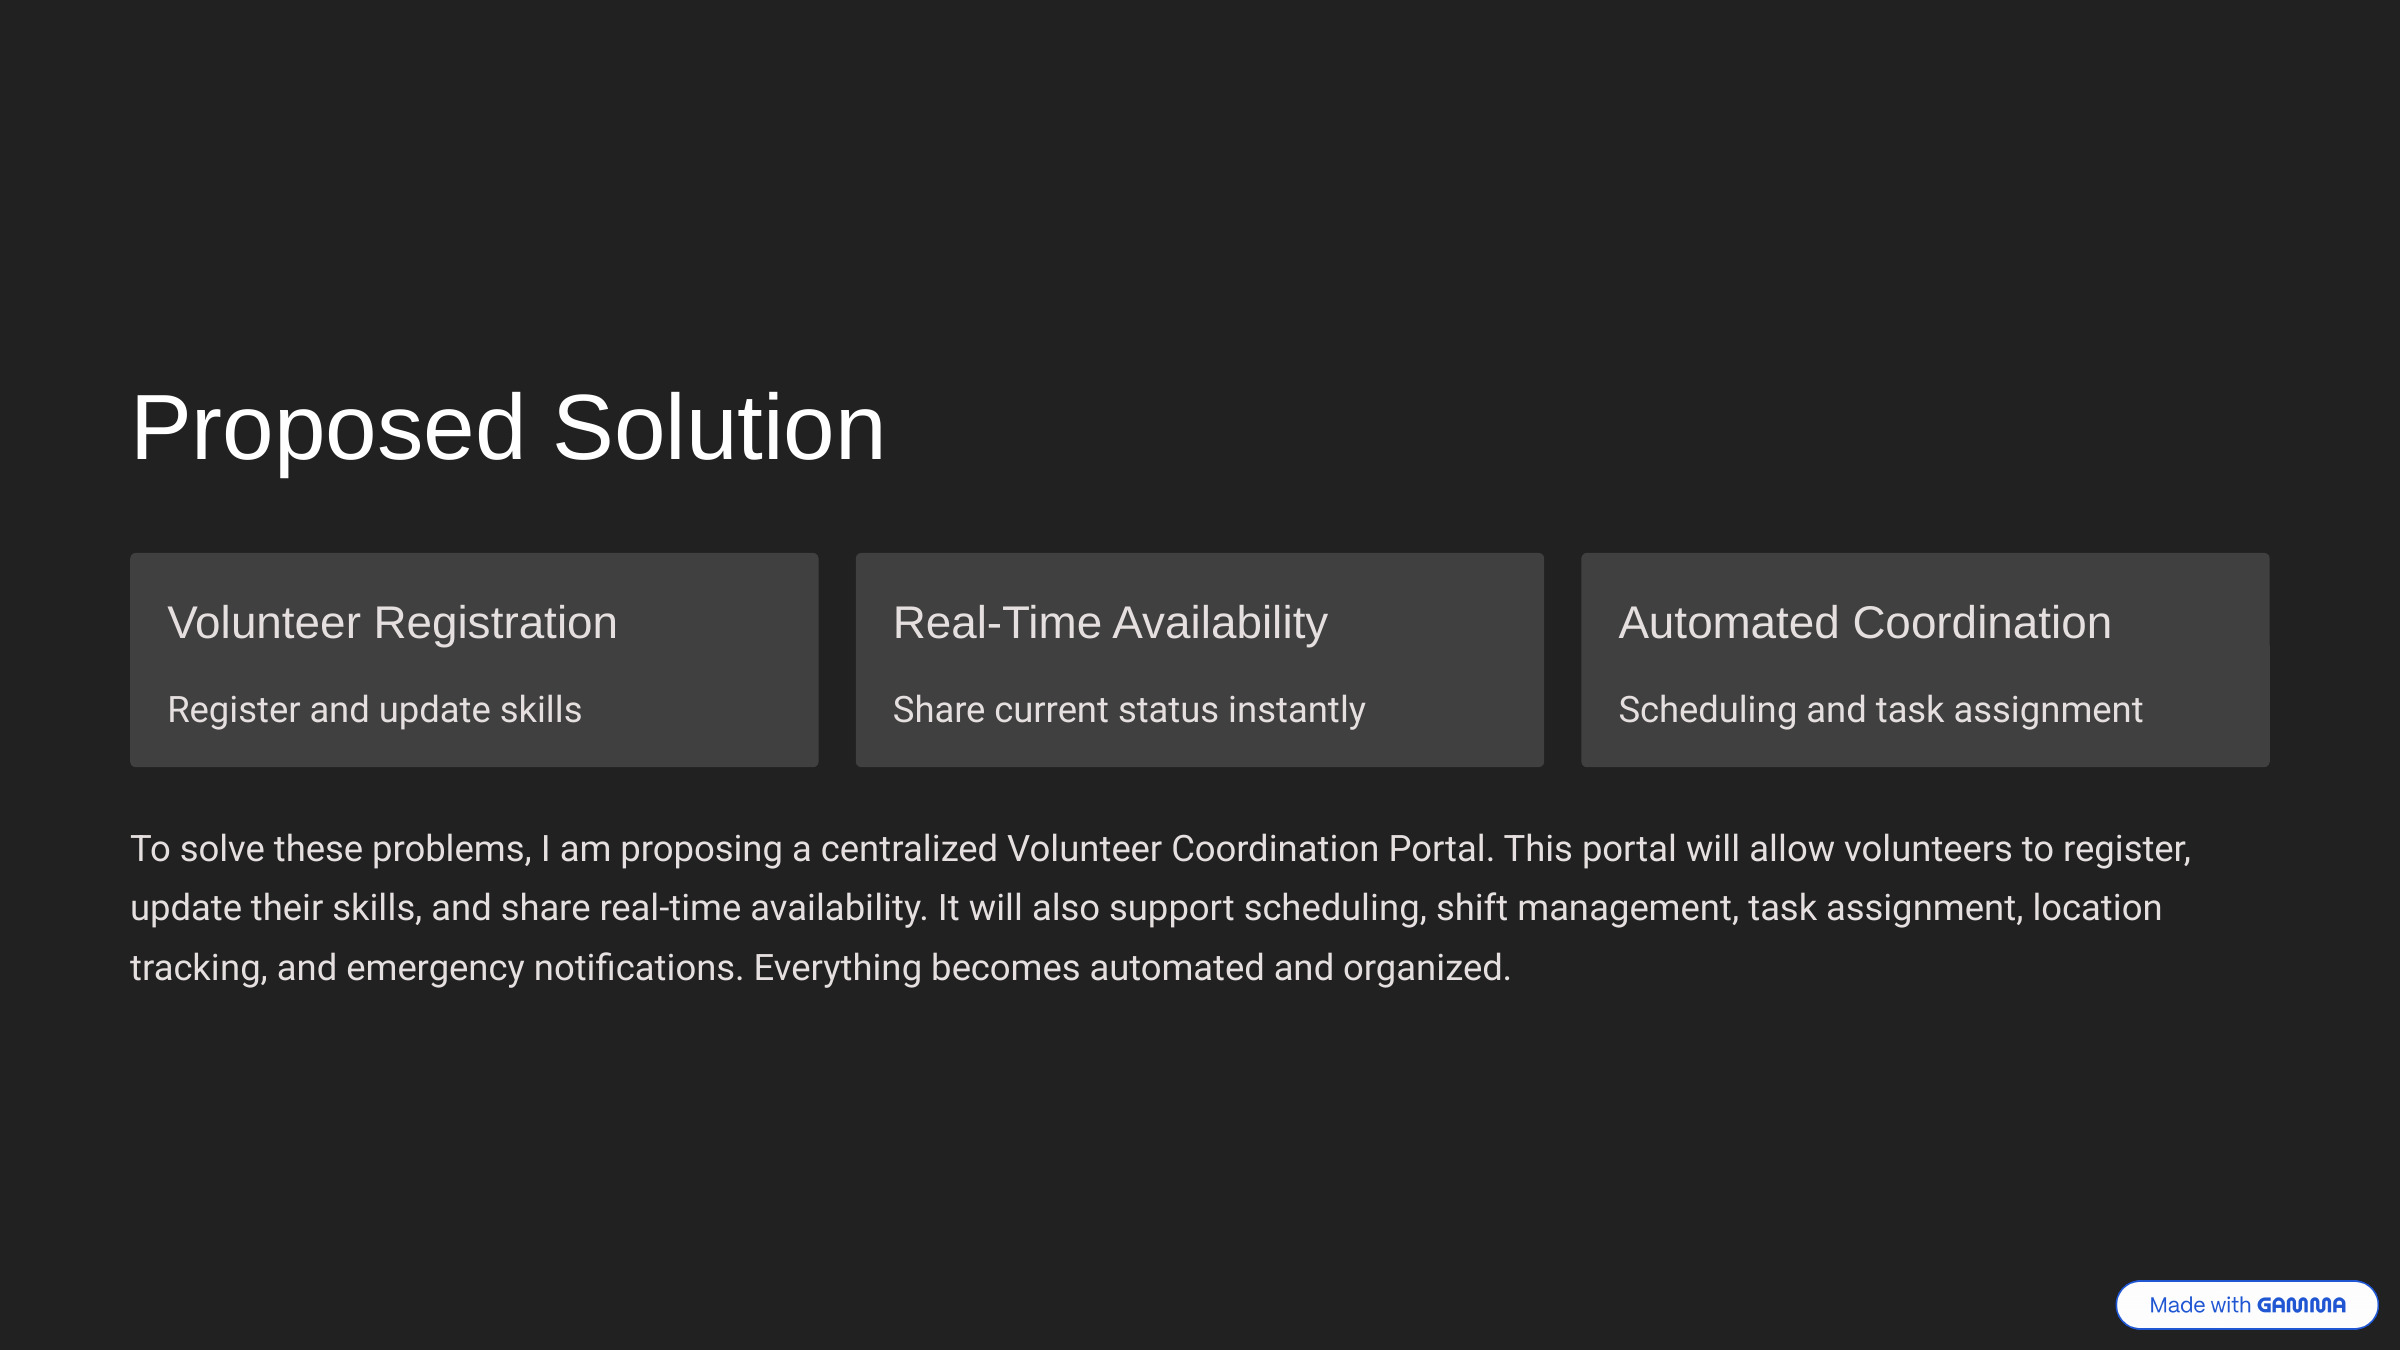

Proposed Solution

Volunteer Registration
Real-Time Availability
Automated Coordination
Register and update skills
Share current status instantly
Scheduling and task assignment
To solve these problems, I am proposing a centralized Volunteer Coordination Portal. This portal will allow volunteers to register, update their skills, and share real-time availability. It will also support scheduling, shift management, task assignment, location tracking, and emergency notifications. Everything becomes automated and organized.